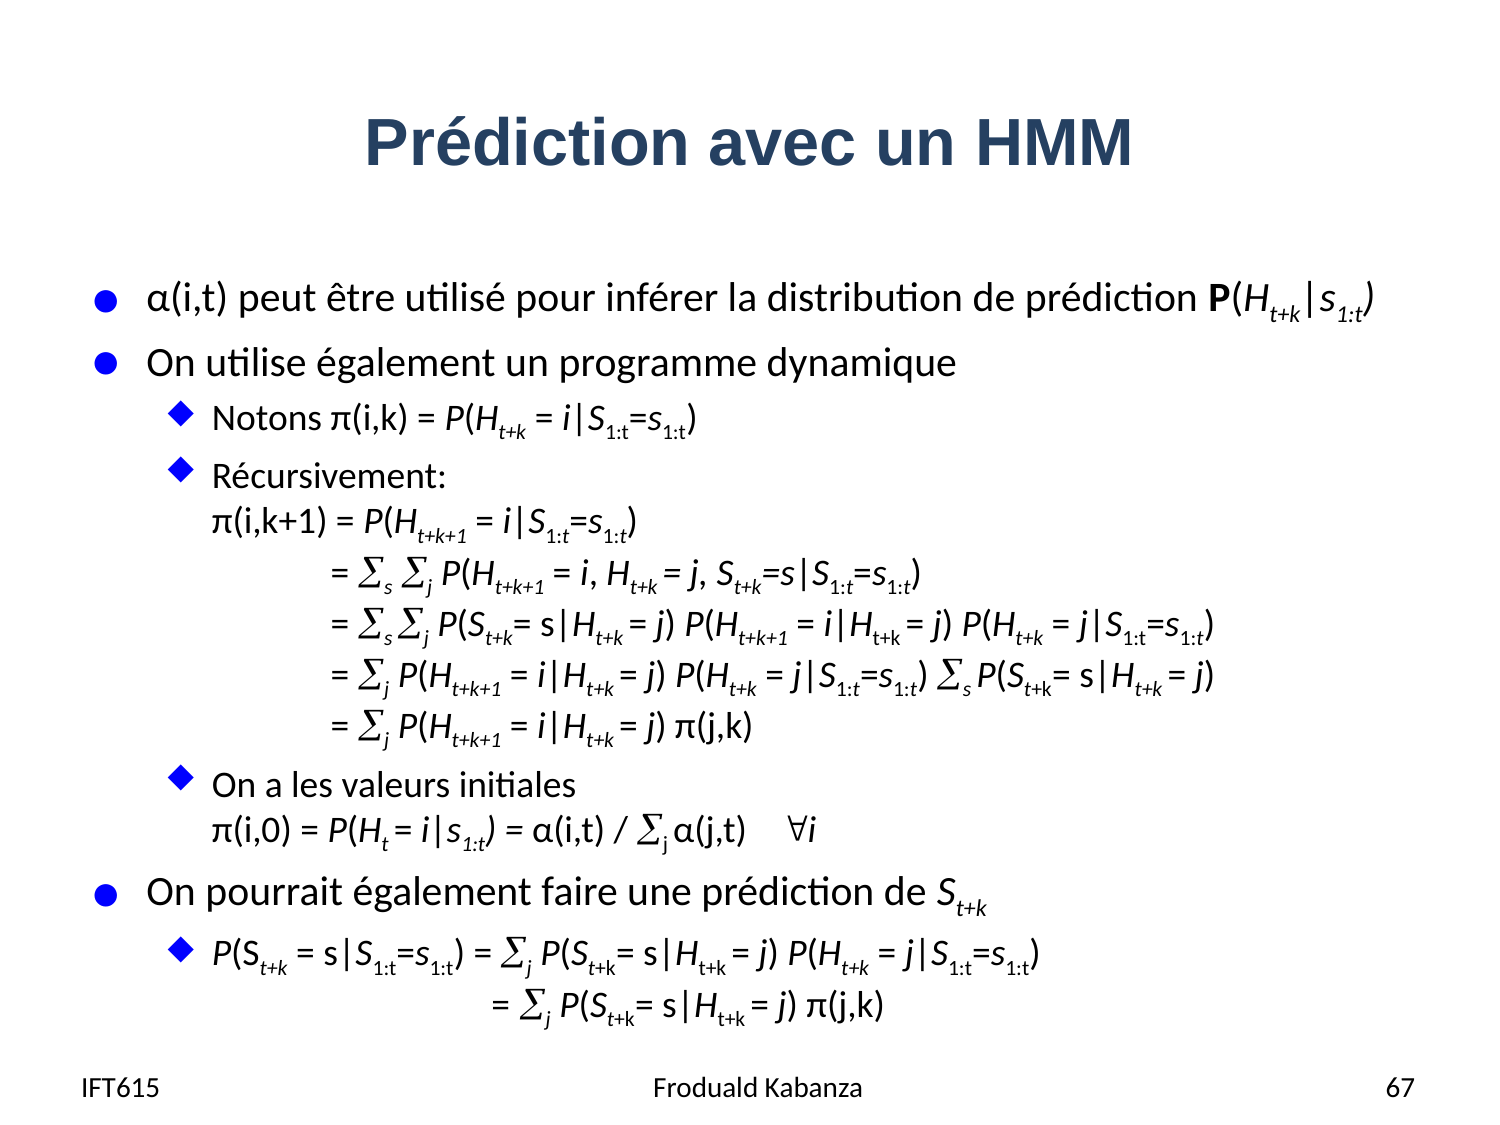

# Prédiction avec un HMM
α(i,t) peut être utilisé pour inférer la distribution de prédiction P(Ht+k|s1:t)
On utilise également un programme dynamique
Notons π(i,k) = P(Ht+k = i|S1:t=s1:t)
Récursivement:
π(i,k+1) = P(Ht+k+1 = i|S1:t=s1:t)
              = ∑s ∑j P(Ht+k+1 = i, Ht+k = j, St+k=s|S1:t=s1:t)
              = ∑s ∑j P(St+k= s|Ht+k = j) P(Ht+k+1 = i|Ht+k = j) P(Ht+k = j|S1:t=s1:t)
              = ∑j P(Ht+k+1 = i|Ht+k = j) P(Ht+k = j|S1:t=s1:t) ∑s P(St+k= s|Ht+k = j)
              = ∑j P(Ht+k+1 = i|Ht+k = j) π(j,k)
On a les valeurs initiales
π(i,0) = P(Ht = i|s1:t) = α(i,t) / ∑j α(j,t)    ∀i
On pourrait également faire une prédiction de St+k
P(St+k = s|S1:t=s1:t) = ∑j P(St+k= s|Ht+k = j) P(Ht+k = j|S1:t=s1:t)
                                 = ∑j P(St+k= s|Ht+k = j) π(j,k)

IFT615
Froduald Kabanza
67